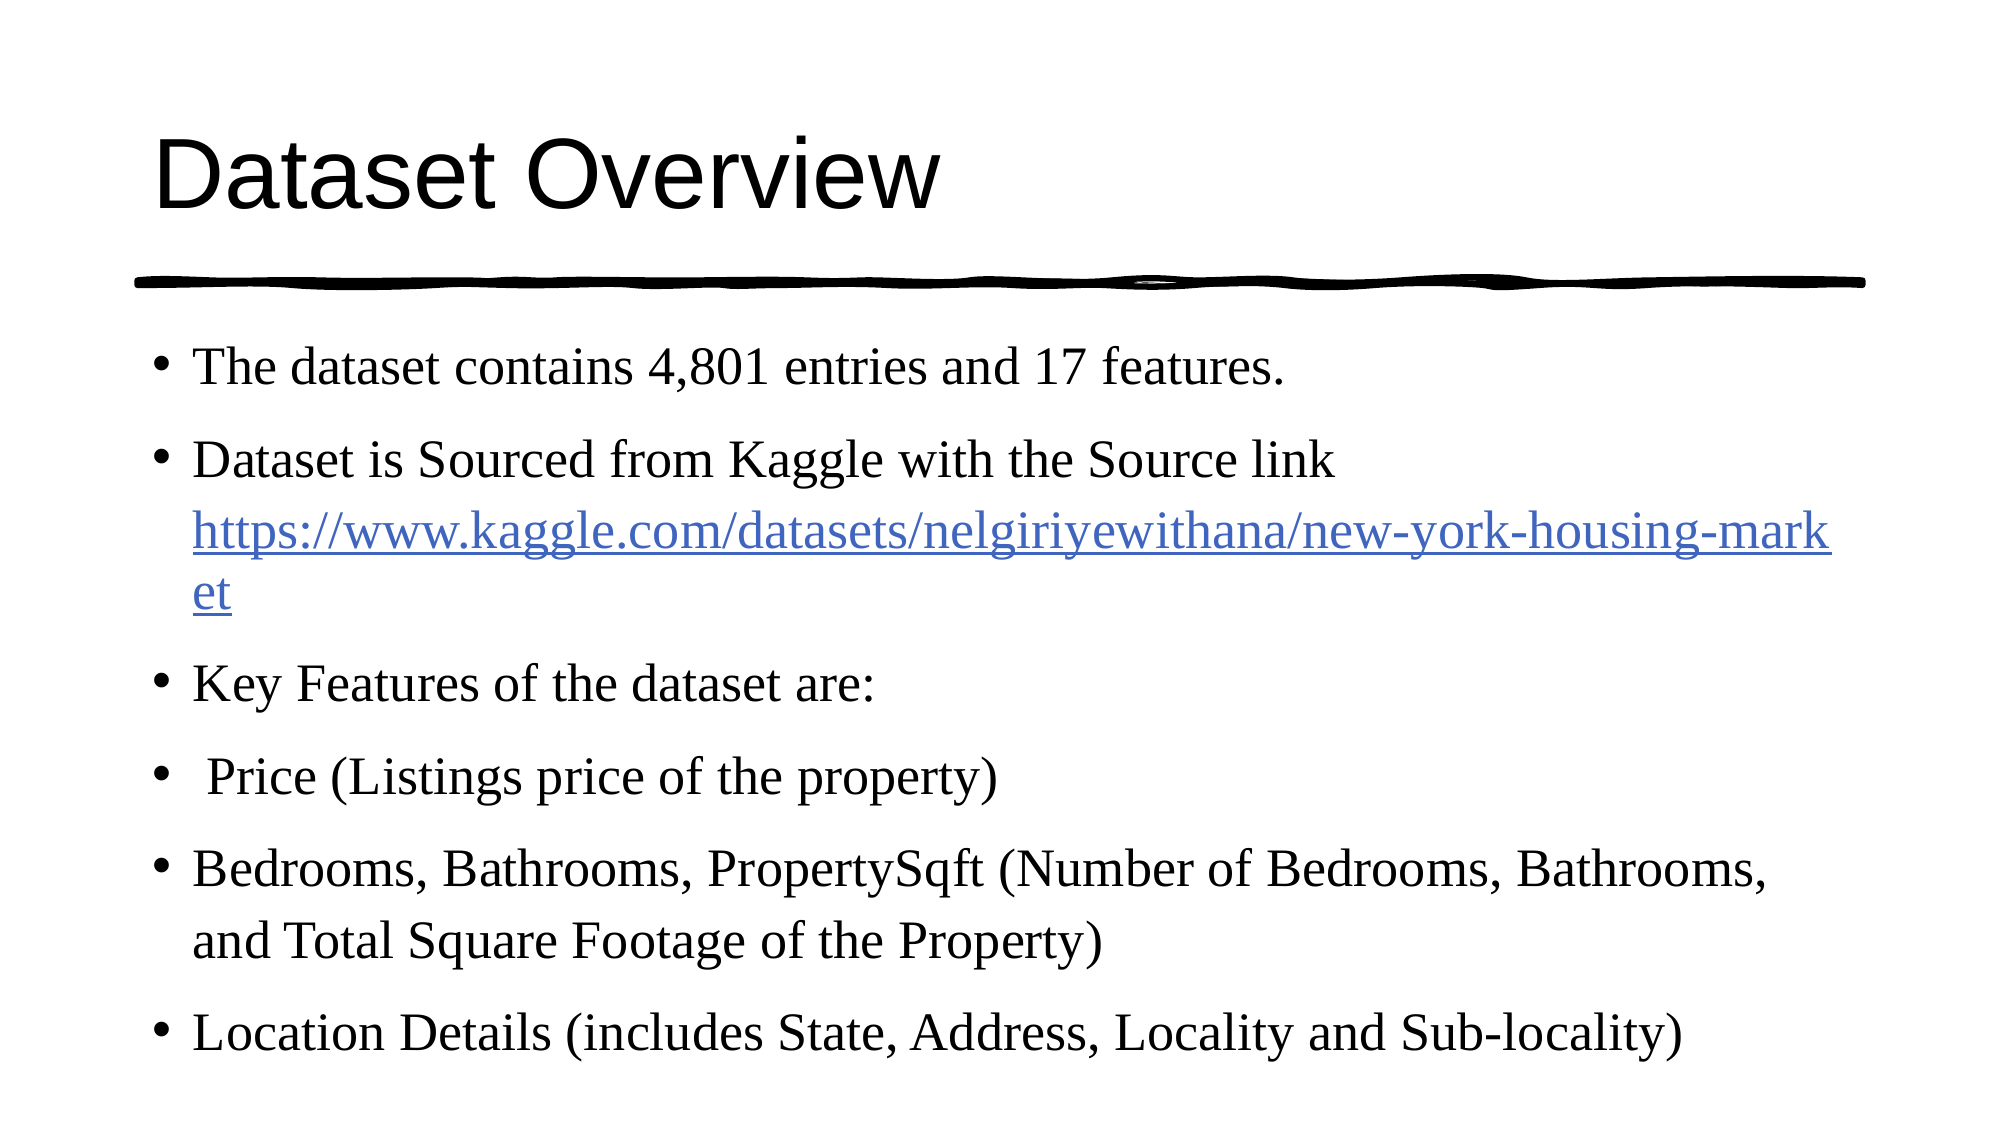

# Dataset Overview
The dataset contains 4,801 entries and 17 features.
Dataset is Sourced from Kaggle with the Source link https://www.kaggle.com/datasets/nelgiriyewithana/new-york-housing-market
Key Features of the dataset are:
 Price (Listings price of the property)
Bedrooms, Bathrooms, PropertySqft (Number of Bedrooms, Bathrooms, and Total Square Footage of the Property)
Location Details (includes State, Address, Locality and Sub-locality)